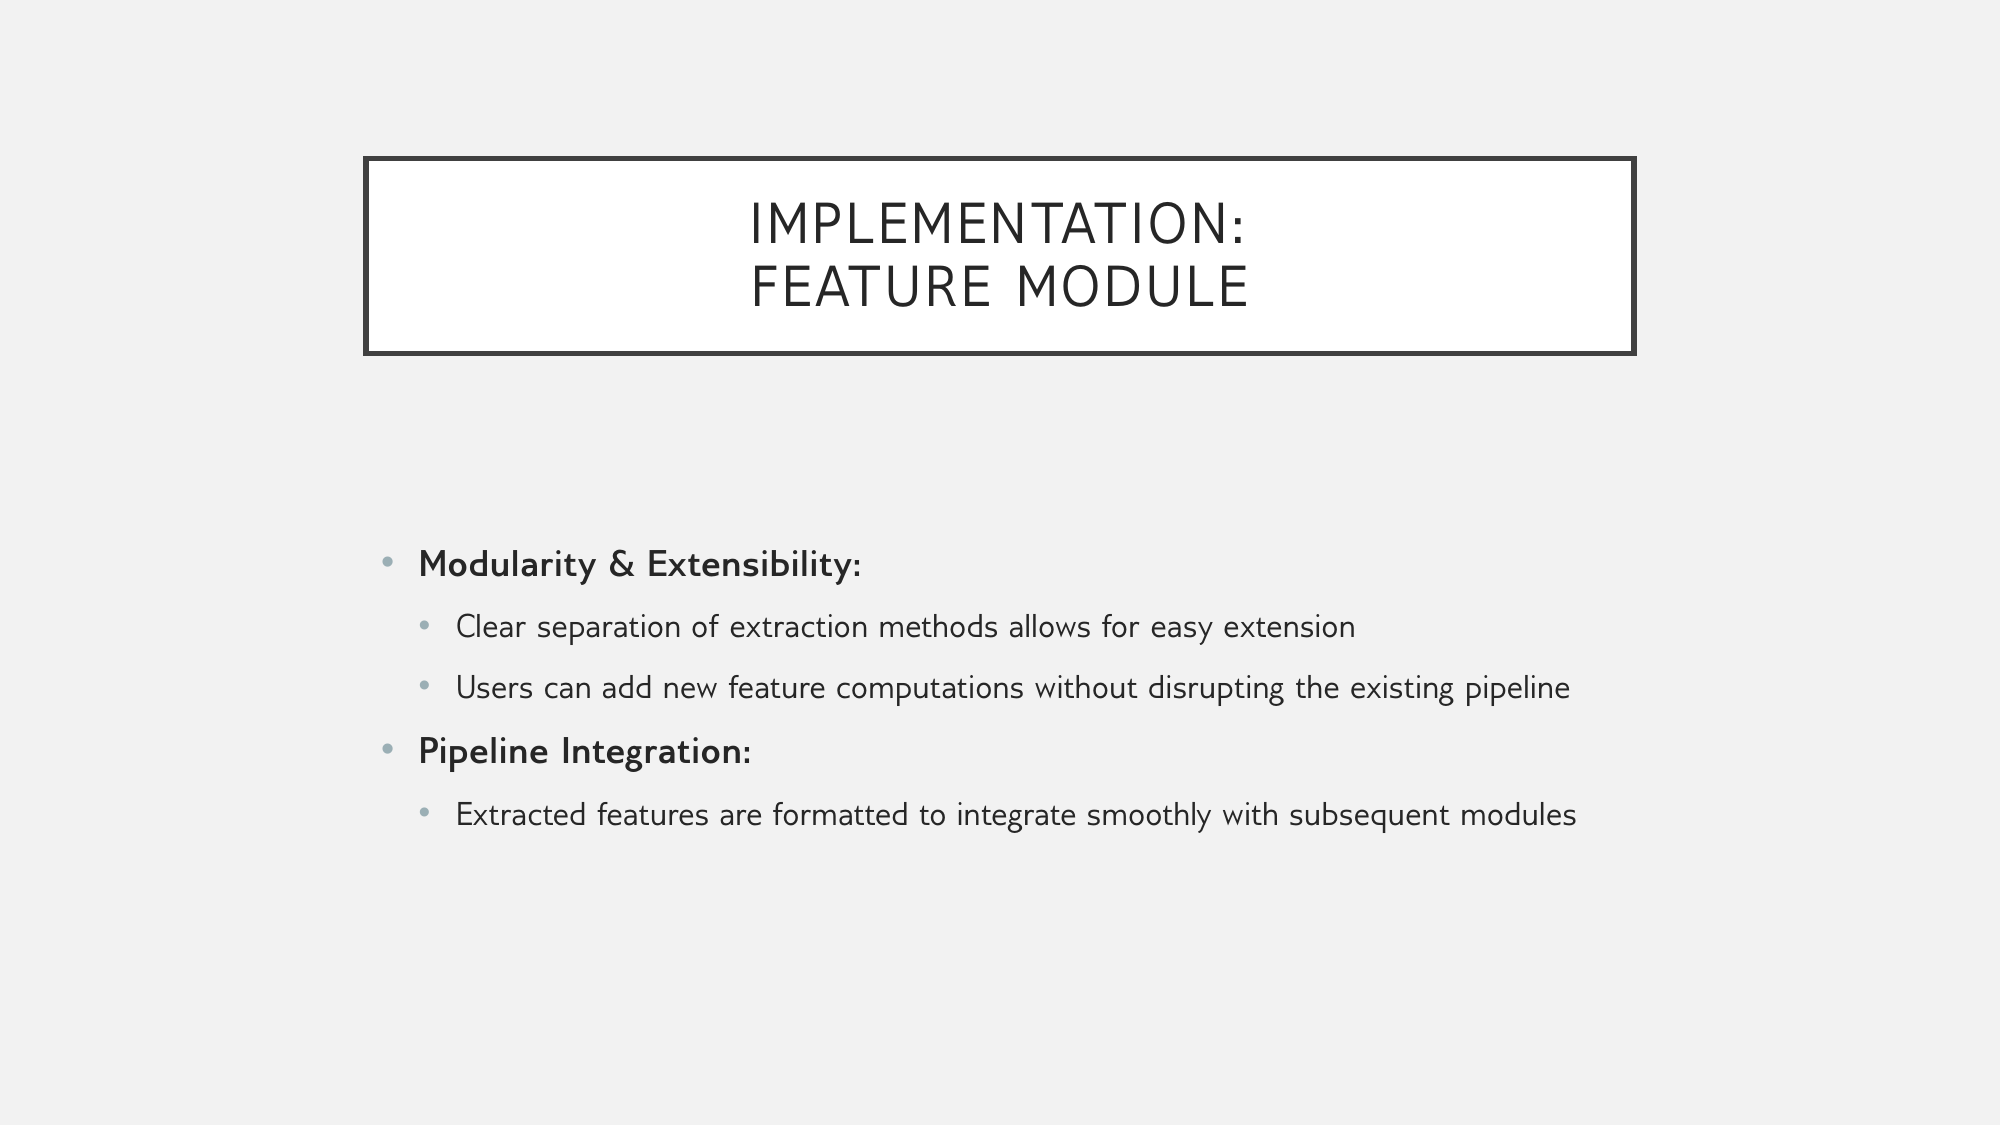

# implementation: Feature module
Modularity & Extensibility:
Clear separation of extraction methods allows for easy extension
Users can add new feature computations without disrupting the existing pipeline
Pipeline Integration:
Extracted features are formatted to integrate smoothly with subsequent modules